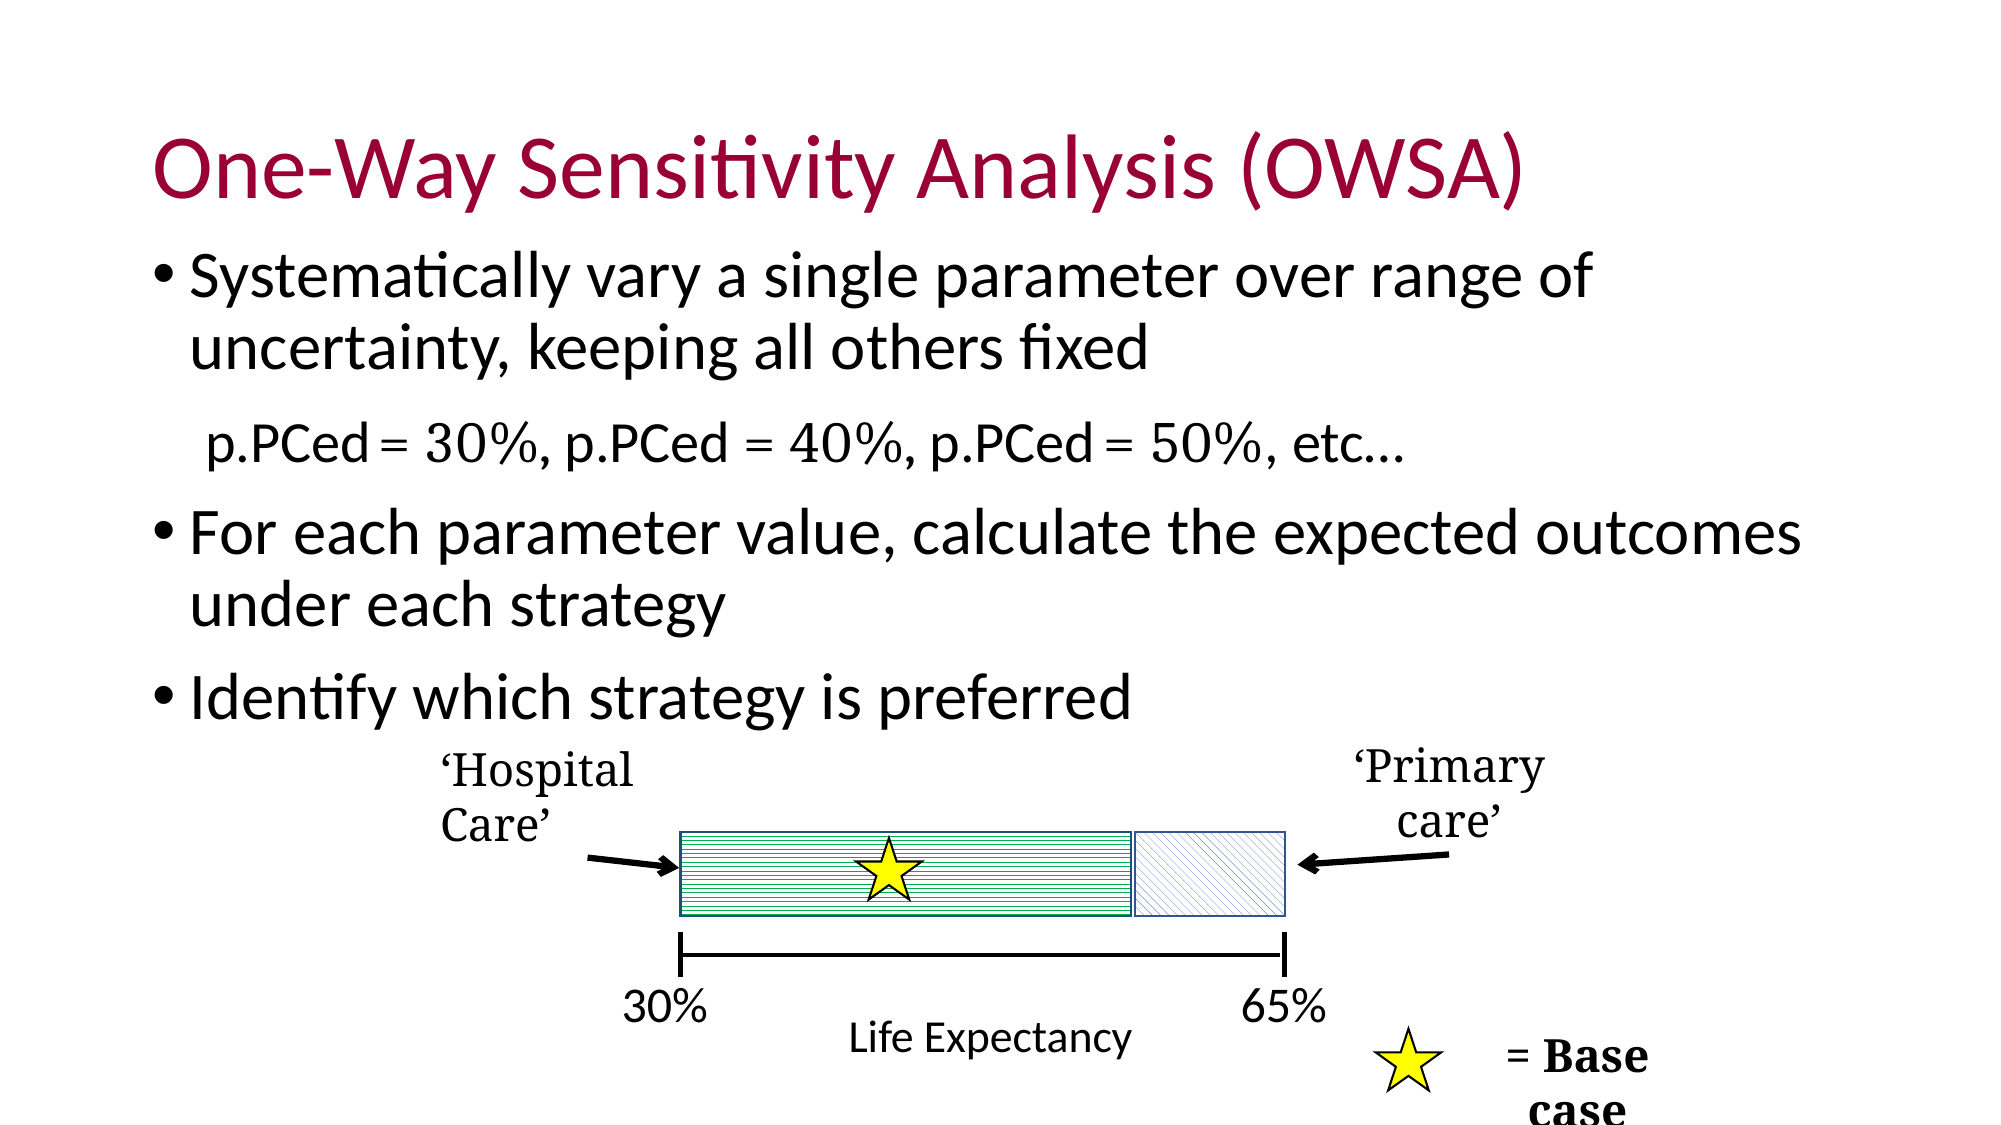

# One-Way Sensitivity Analysis (OWSA)
Systematically vary a single parameter over range of uncertainty, keeping all others fixed
    p.PCed = 30%, p.PCed = 40%, p.PCed = 50%, etc…
For each parameter value, calculate the expected outcomes under each strategy
Identify which strategy is preferred

‘Primary care’
‘Hospital Care’

30%
65%
Life Expectancy
= Base case